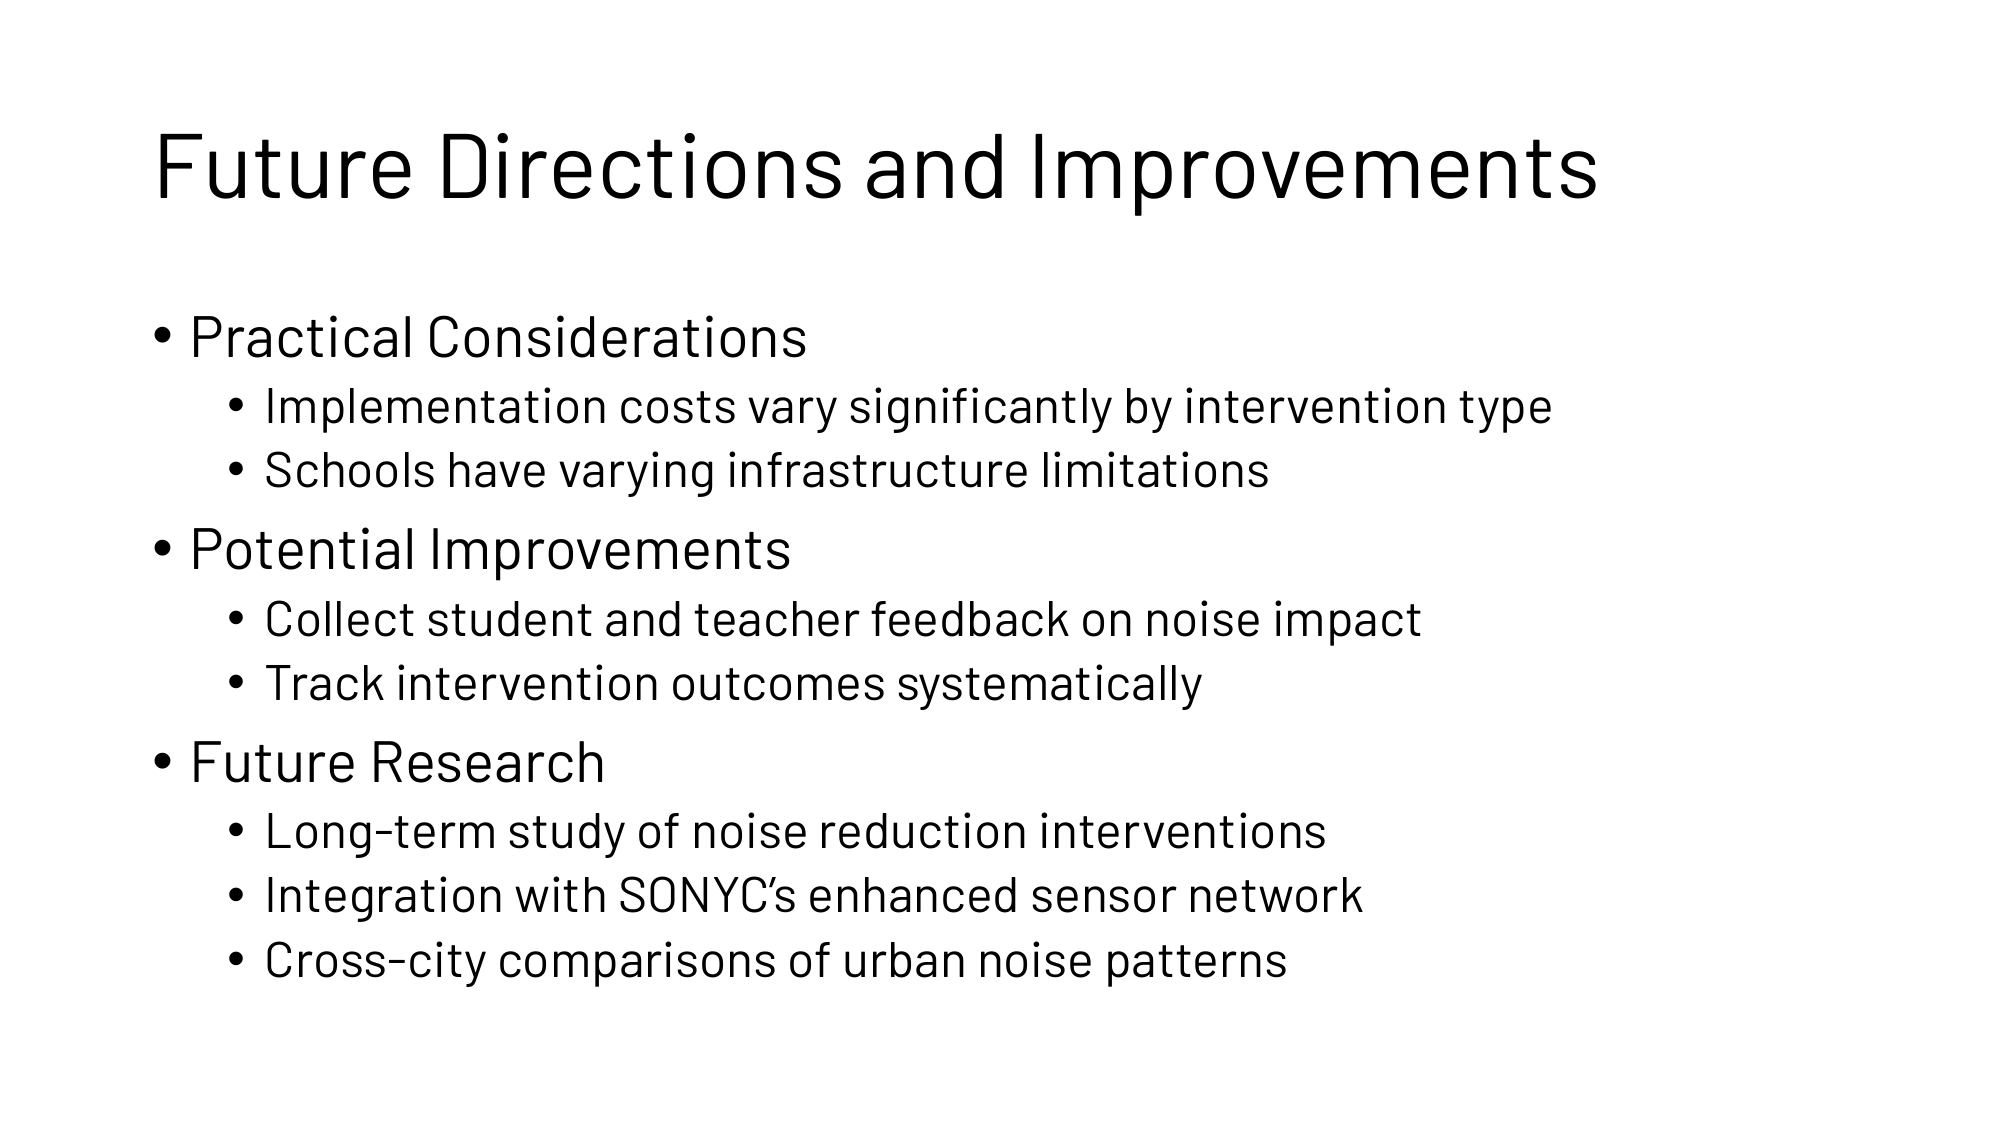

# Future Directions and Improvements
Practical Considerations
Implementation costs vary significantly by intervention type
Schools have varying infrastructure limitations
Potential Improvements
Collect student and teacher feedback on noise impact
Track intervention outcomes systematically
Future Research
Long-term study of noise reduction interventions
Integration with SONYC’s enhanced sensor network
Cross-city comparisons of urban noise patterns